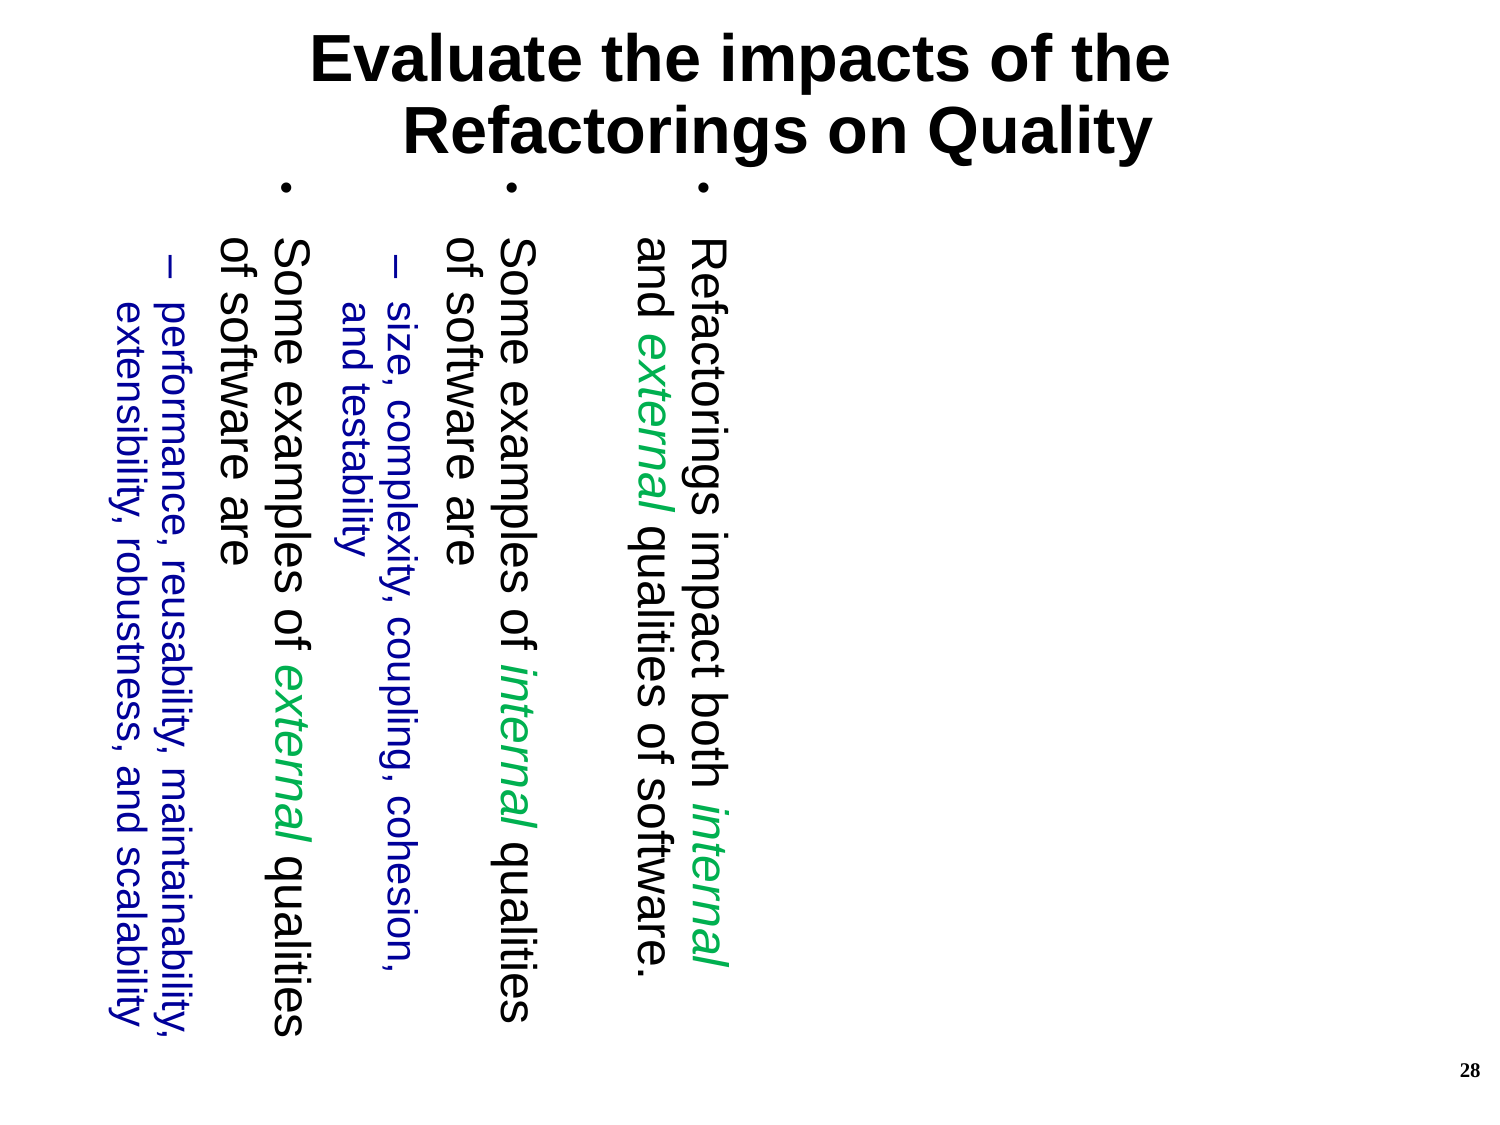

Evaluate the impacts of the
Refactorings on Quality
Refactorings impact both internal and external qualities of software.

Some examples of internal qualities of software are
size, complexity, coupling, cohesion, and testability
Some examples of external qualities of software are
performance, reusability, maintainability, extensibility, robustness, and scalability

28